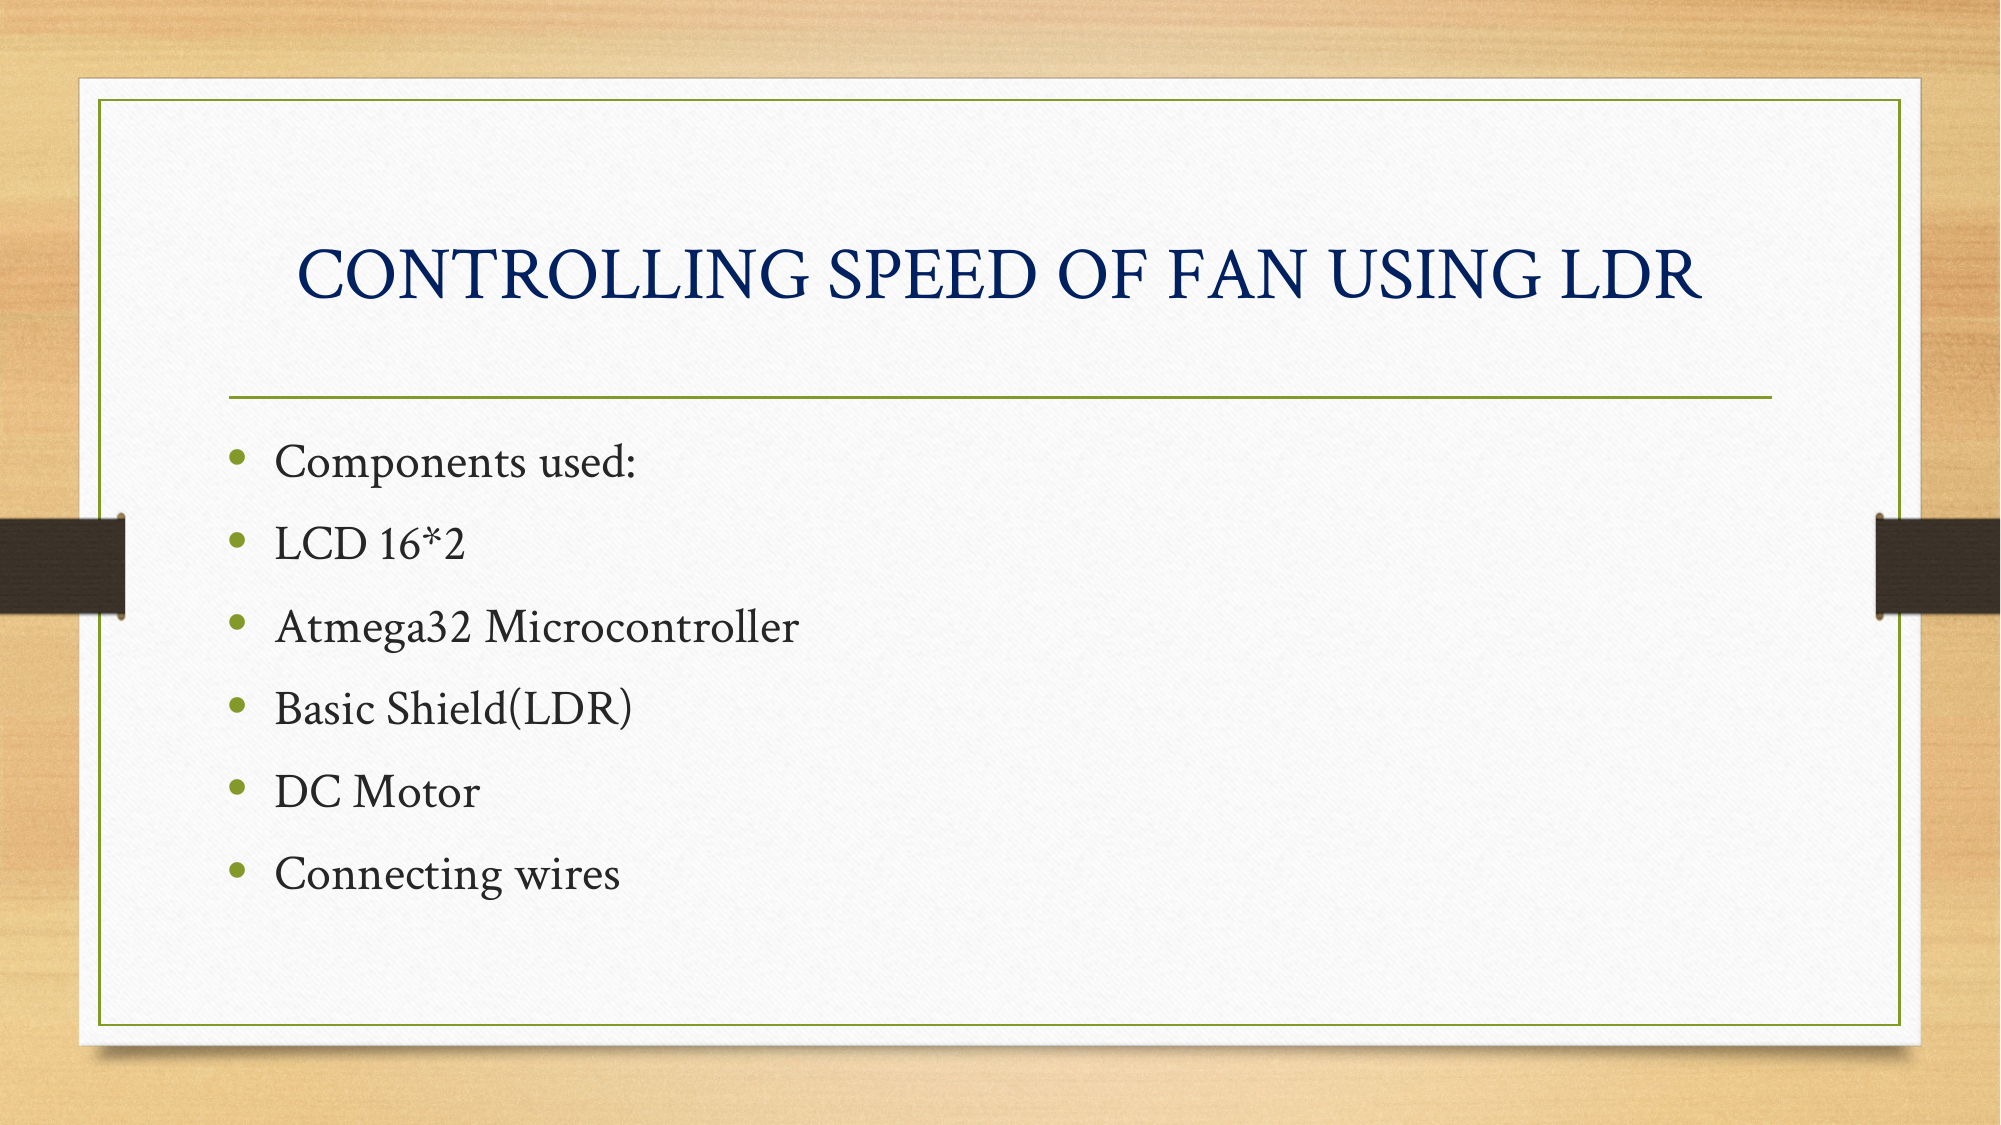

# CONTROLLING SPEED OF FAN USING LDR
Components used:
LCD 16*2
Atmega32 Microcontroller
Basic Shield(LDR)
DC Motor
Connecting wires